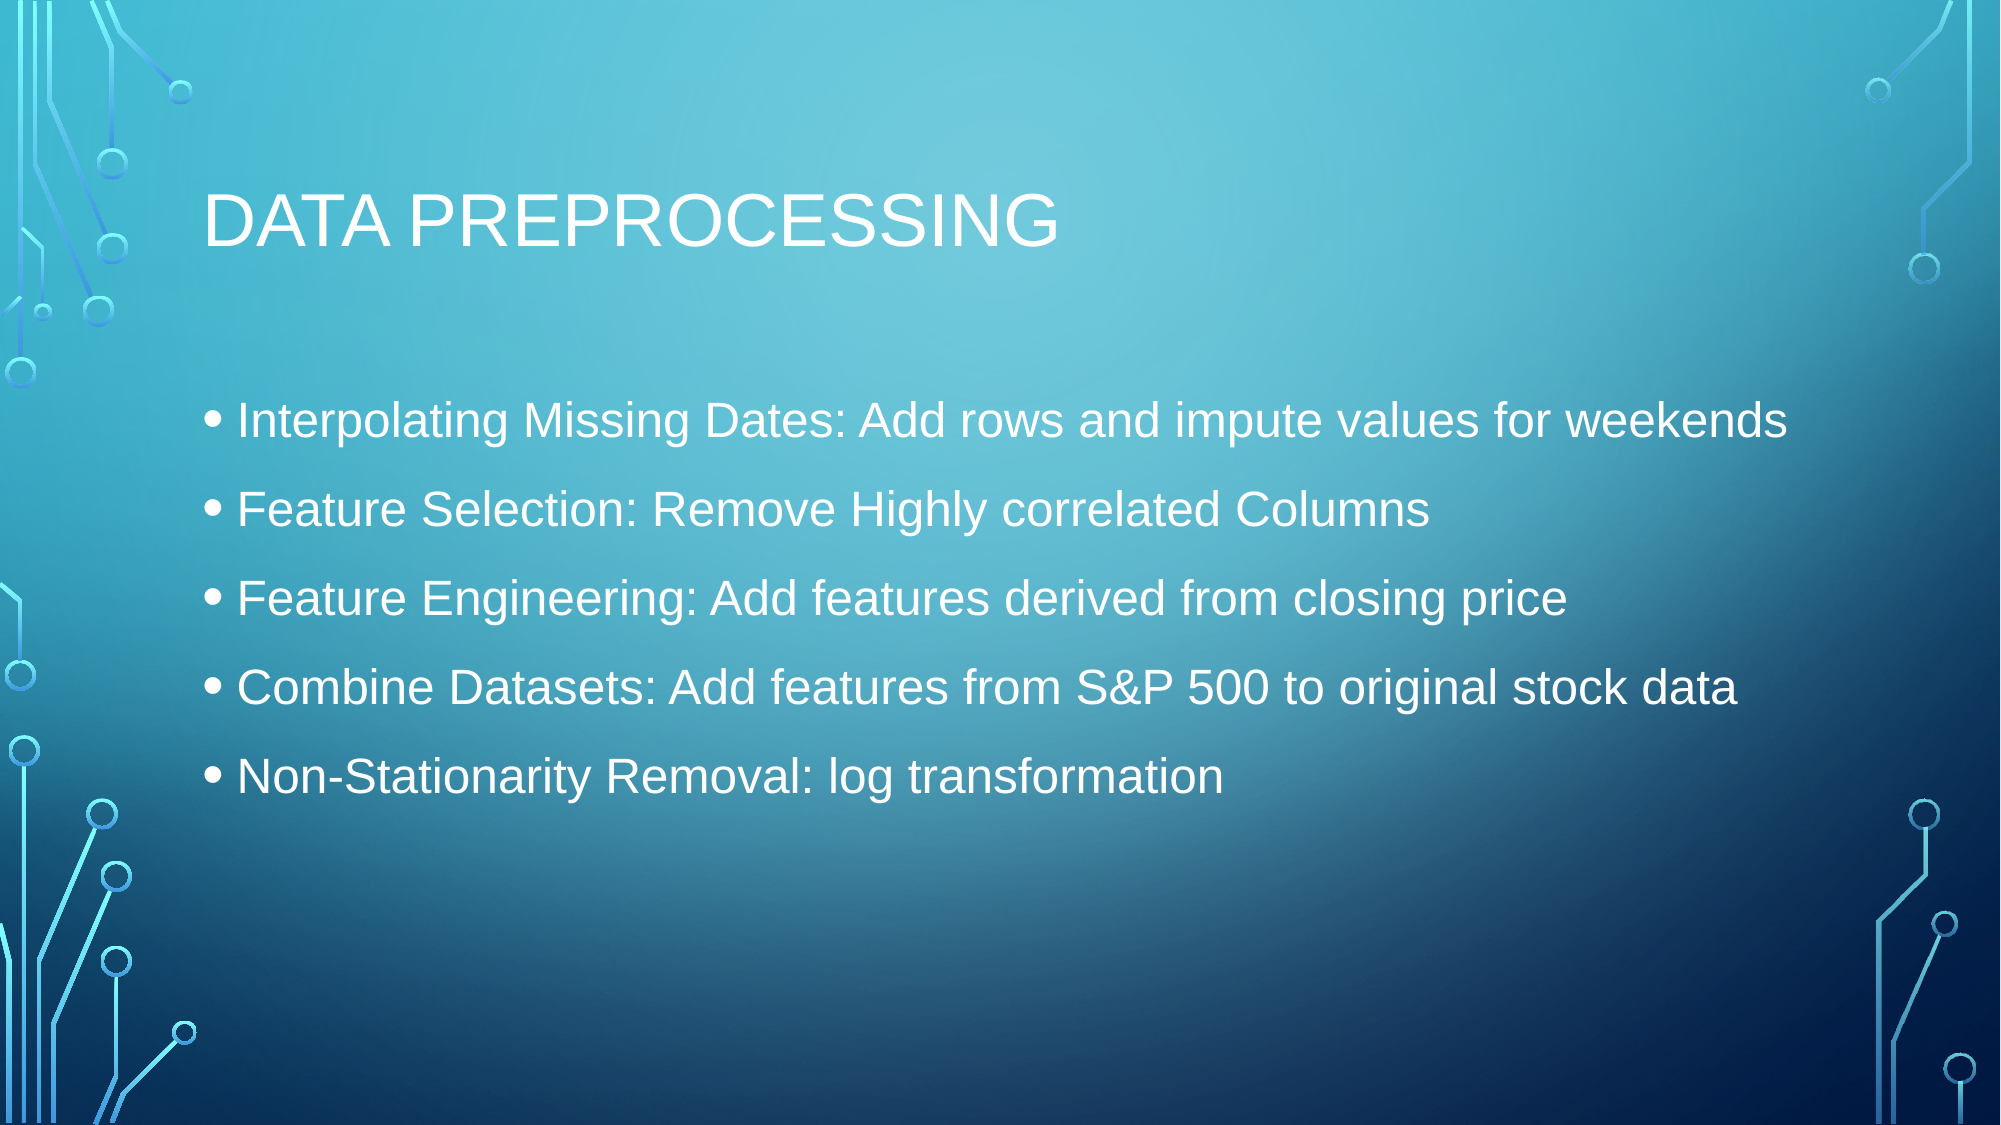

# Data Preprocessing
Interpolating Missing Dates: Add rows and impute values for weekends
Feature Selection: Remove Highly correlated Columns
Feature Engineering: Add features derived from closing price
Combine Datasets: Add features from S&P 500 to original stock data
Non-Stationarity Removal: log transformation